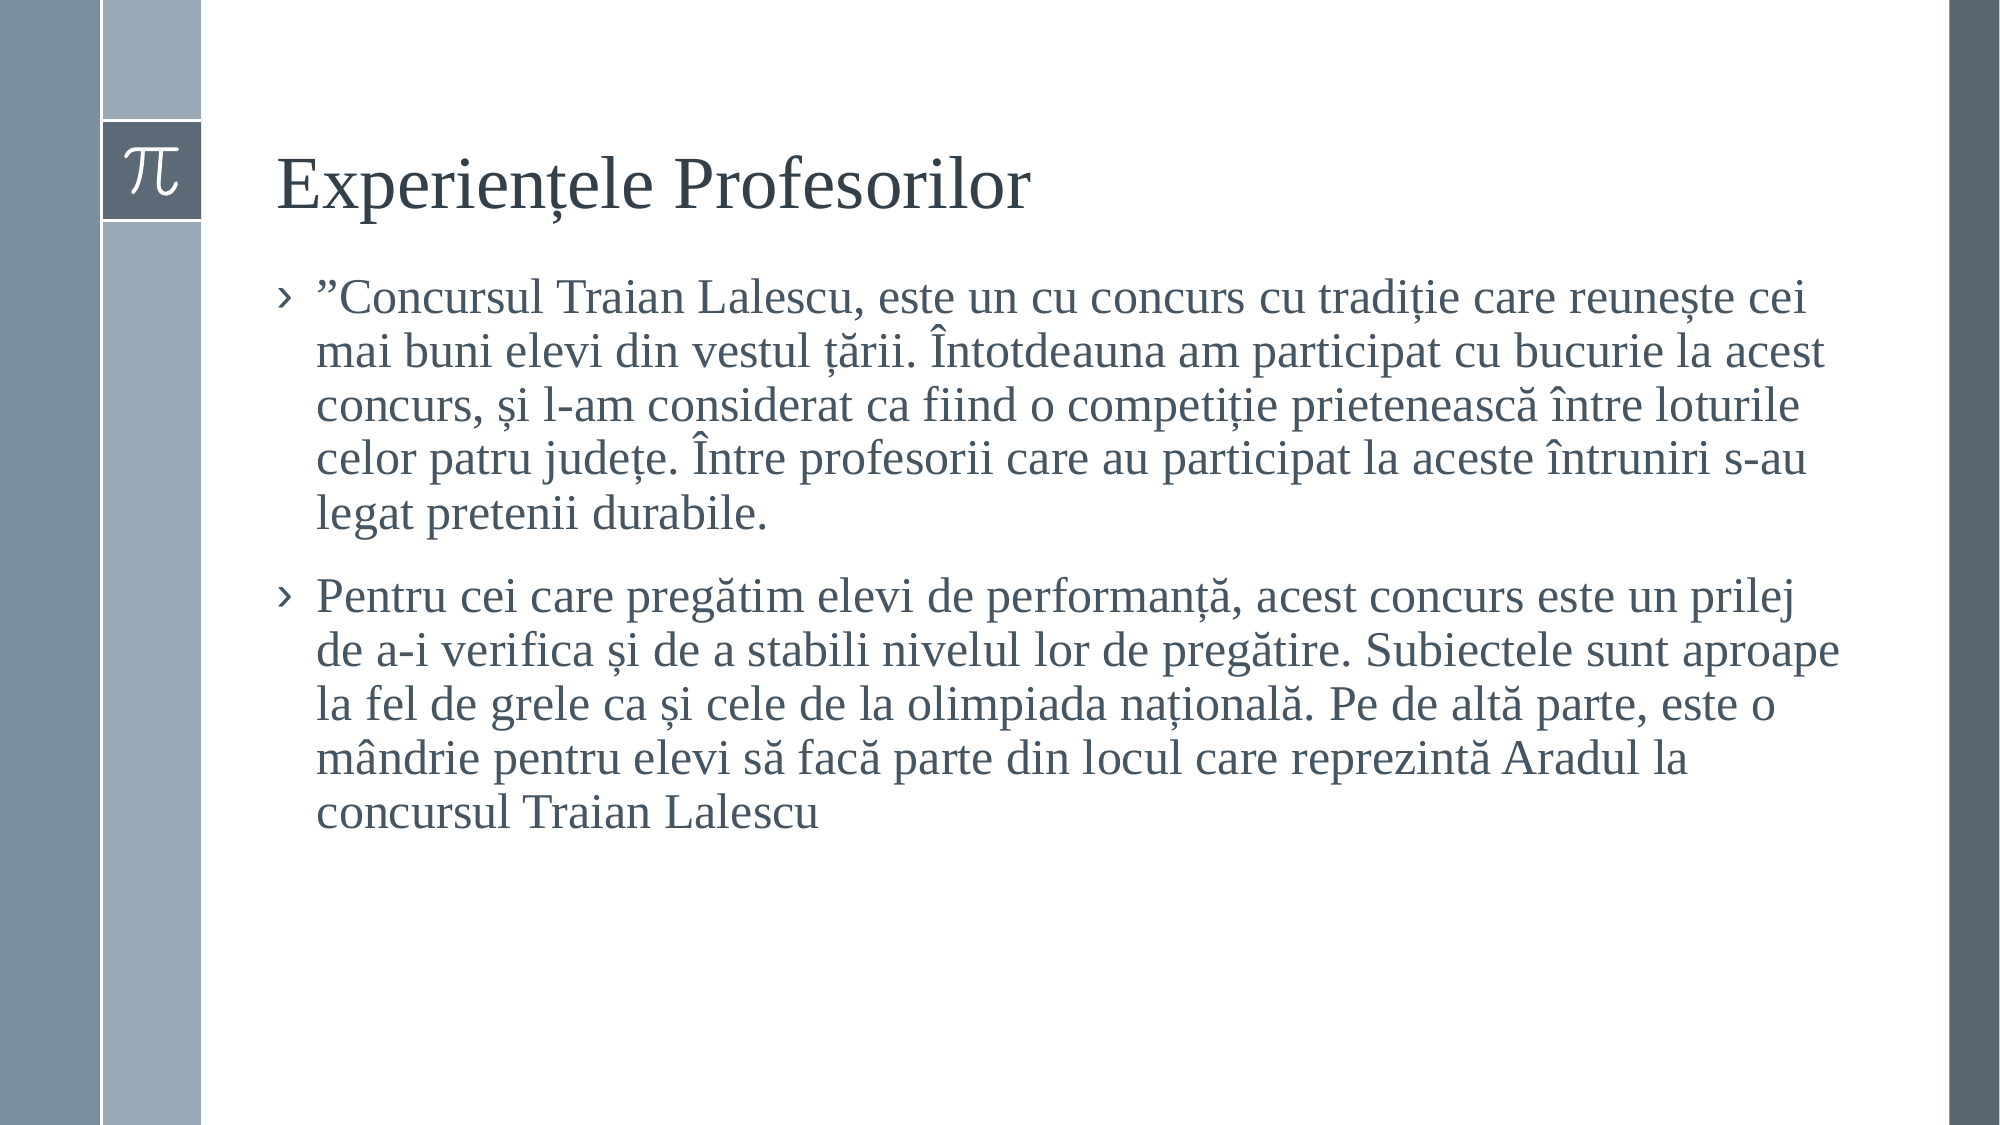

# Experiențele Profesorilor
”Concursul Traian Lalescu, este un cu concurs cu tradiție care reunește cei mai buni elevi din vestul țării. Întotdeauna am participat cu bucurie la acest concurs, și l-am considerat ca fiind o competiție prietenească între loturile celor patru județe. Între profesorii care au participat la aceste întruniri s-au legat pretenii durabile.
Pentru cei care pregătim elevi de performanță, acest concurs este un prilej de a-i verifica și de a stabili nivelul lor de pregătire. Subiectele sunt aproape la fel de grele ca și cele de la olimpiada națională. Pe de altă parte, este o mândrie pentru elevi să facă parte din locul care reprezintă Aradul la concursul Traian Lalescu